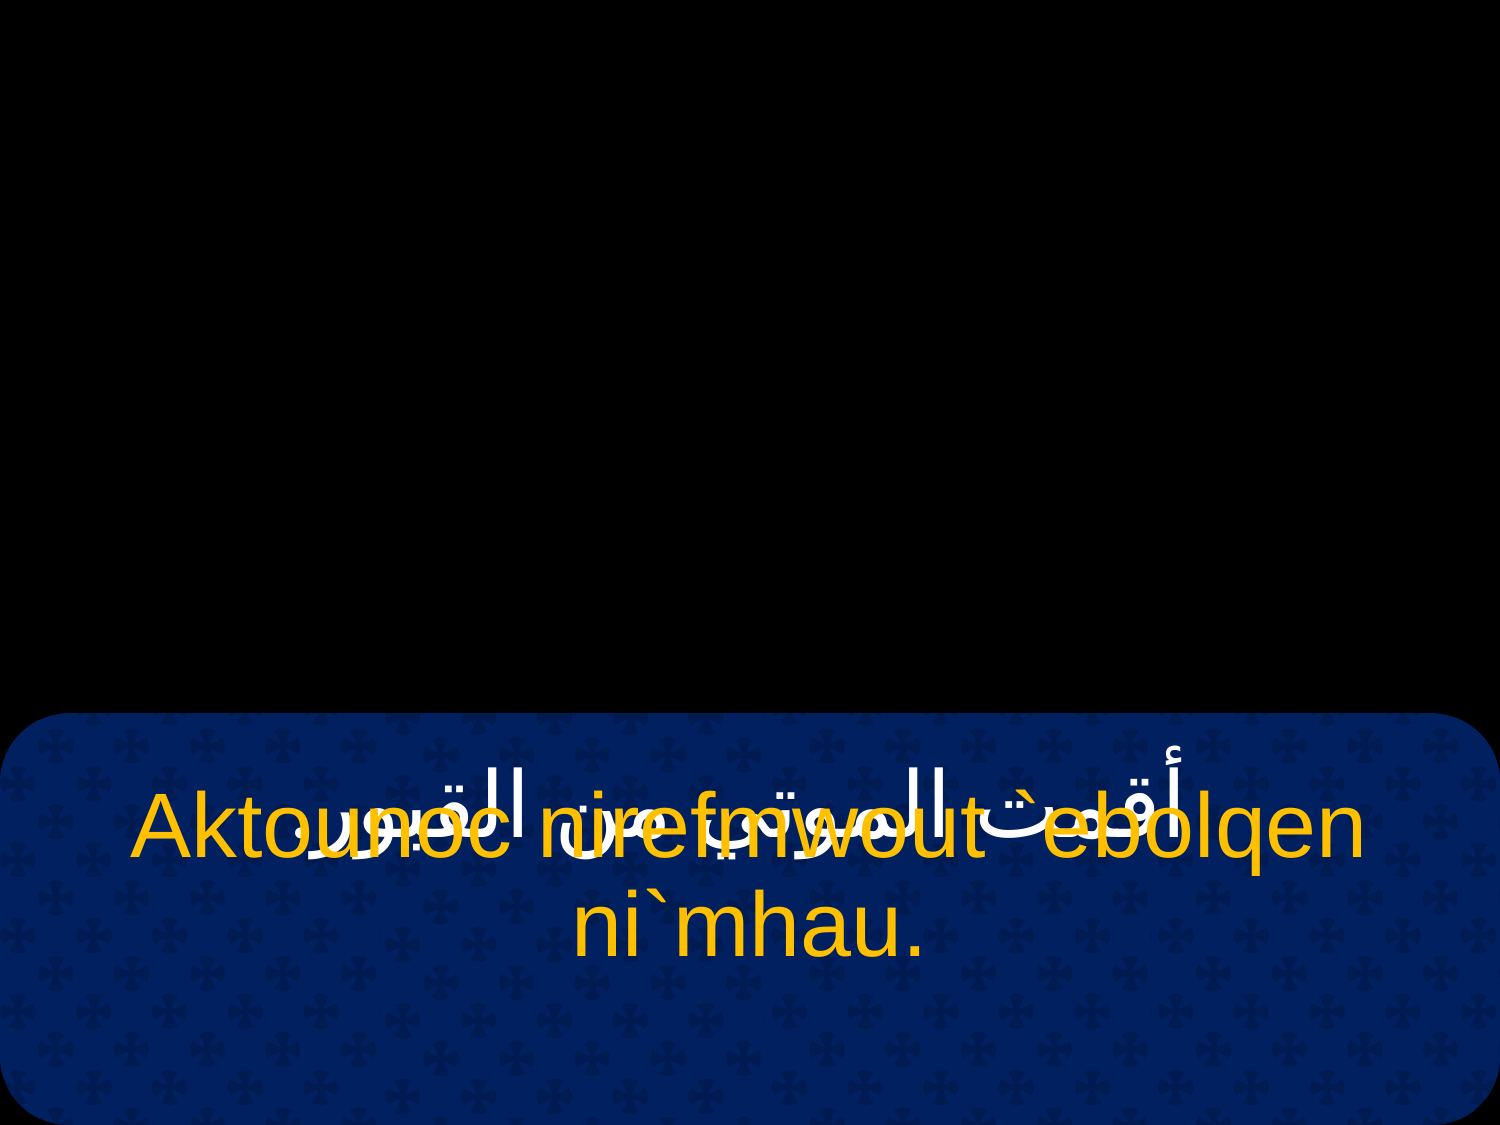

# أقمت الموتي من القبور.
Aktounoc nirefmwout `ebolqen ni`mhau.